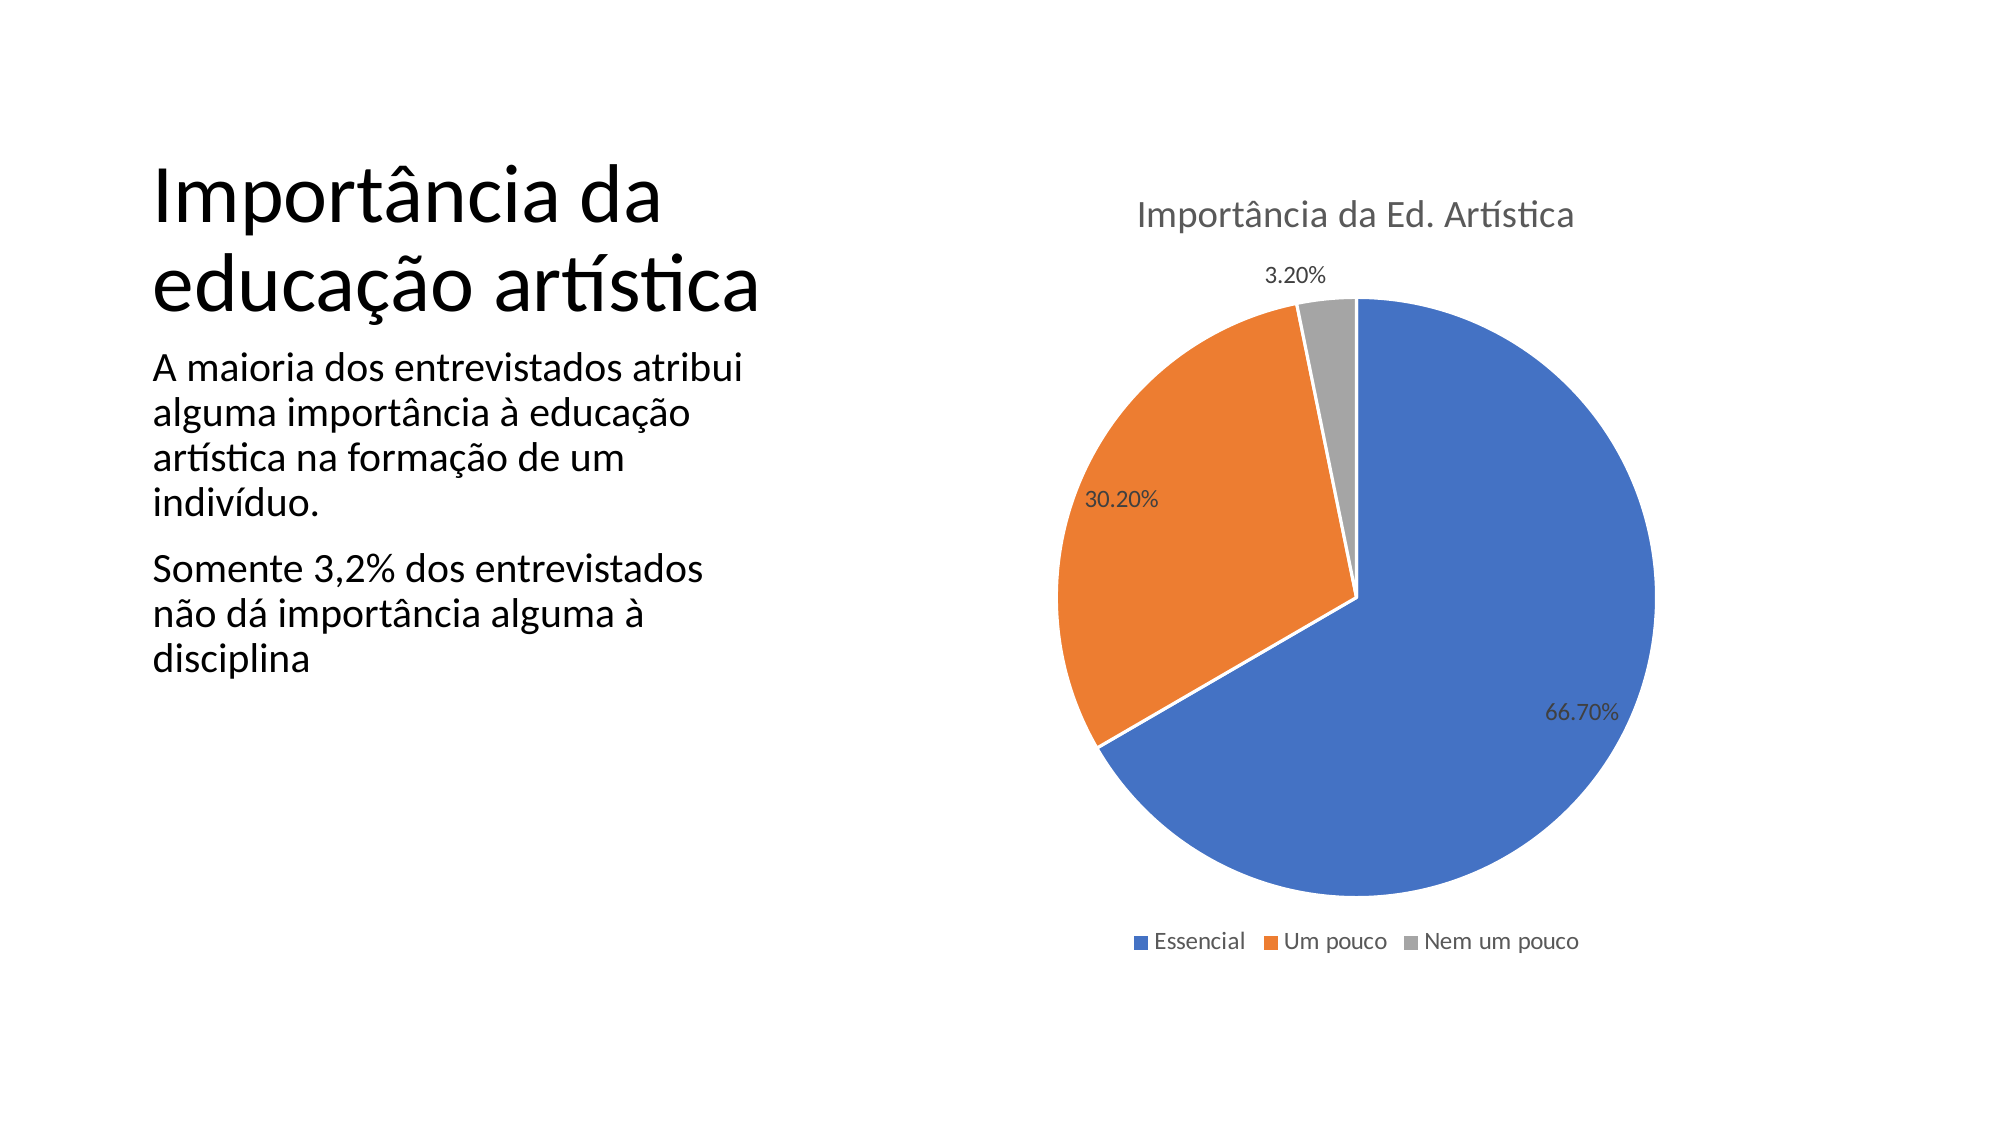

# Importância da educação artística

### Chart:

| Category | Importância da Ed. Artística |
|---|---|
| Essencial | 0.667 |
| Um pouco | 0.302 |
| Nem um pouco | 0.032 |
A maioria dos entrevistados atribui alguma importância à educação artística na formação de um indivíduo.
Somente 3,2% dos entrevistados não dá importância alguma à disciplina